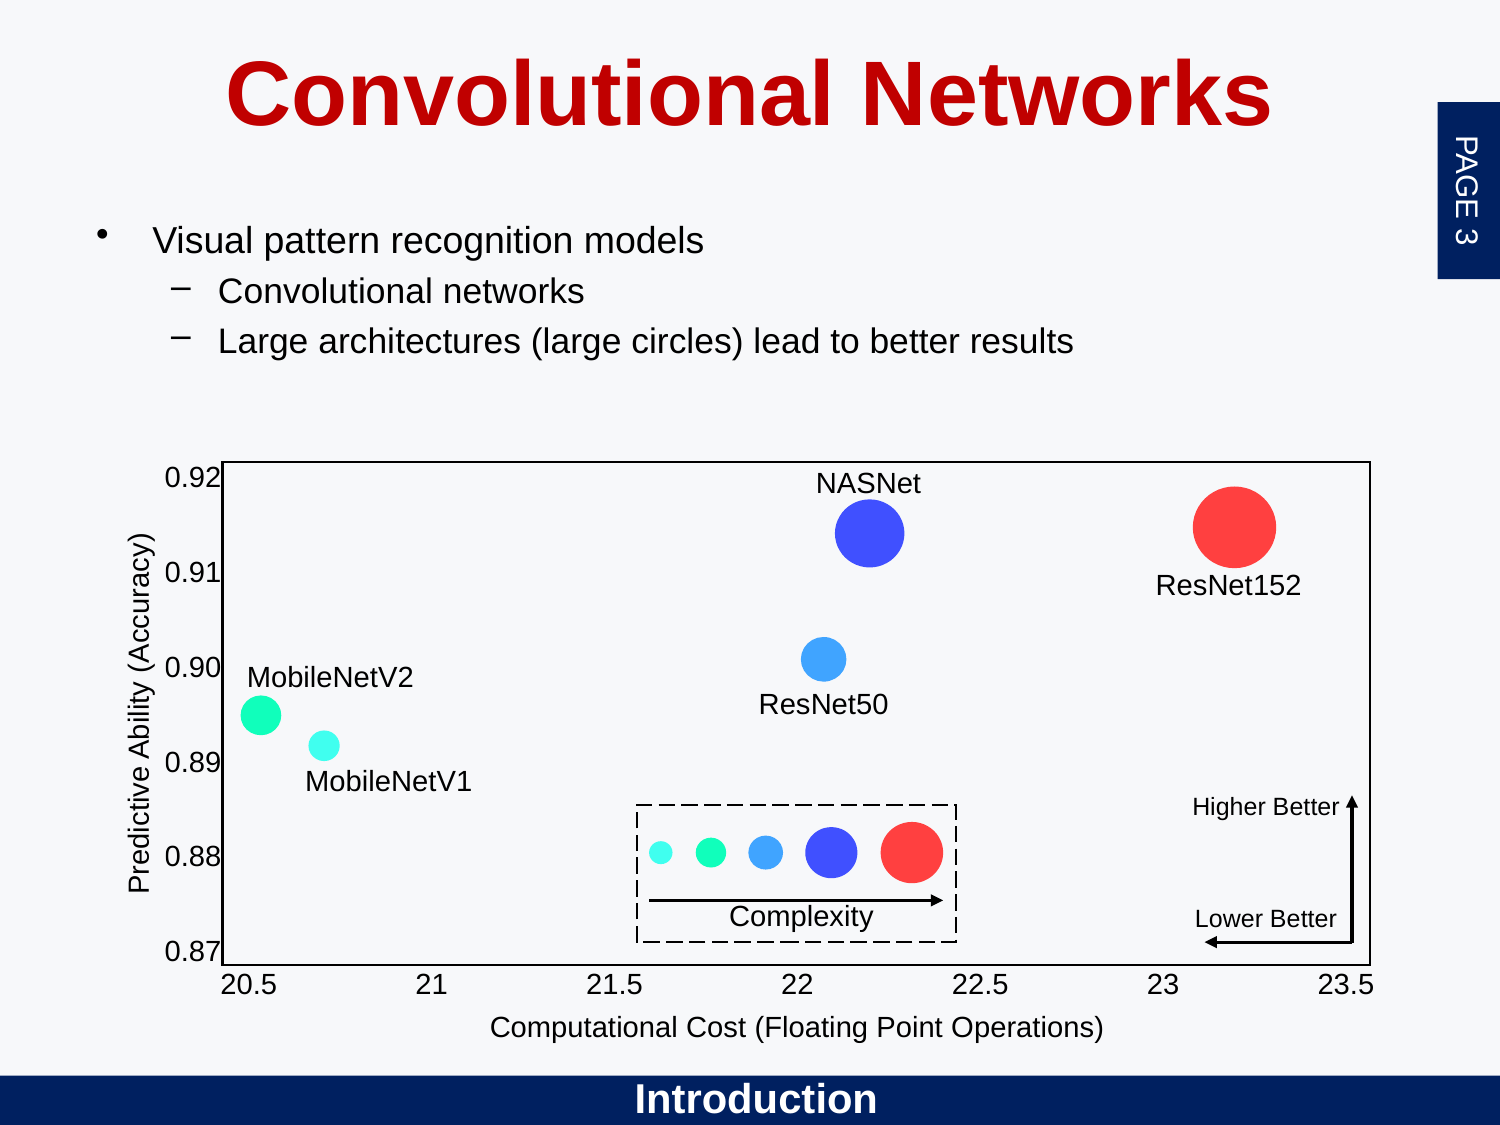

Convolutional Networks
Visual pattern recognition models
Convolutional networks
Large architectures (large circles) lead to better results
0.92
NASNet

0.91
ResNet152

0.90
MobileNetV2
ResNet50
Predictive Ability (Accuracy)

0.89
MobileNetV1
Lower Better
Higher Better

Complexity
0.88
0.87
20.5
21
21.5
22
22.5
23
23.5
Computational Cost (Floating Point Operations)
Introduction